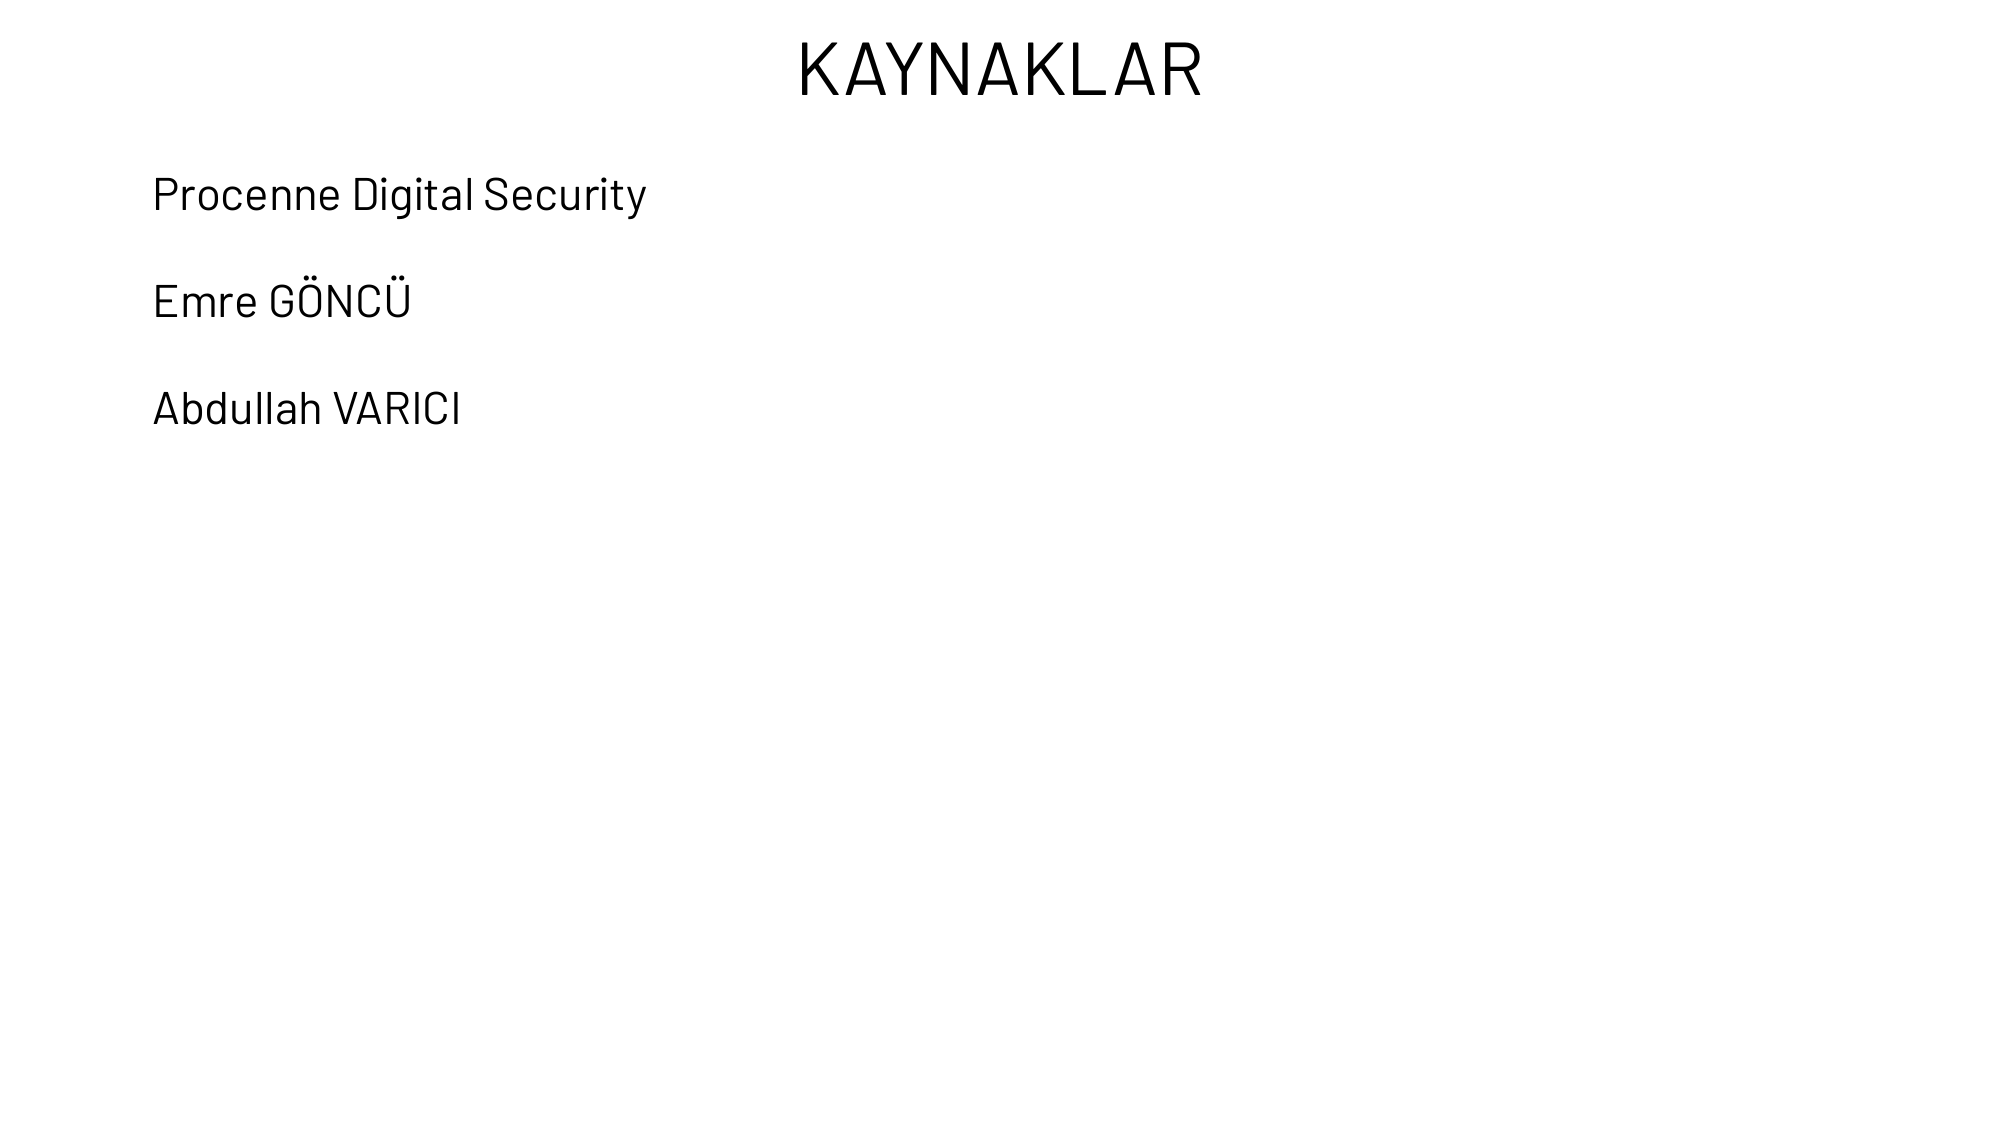

# KAYNAKLAR
Procenne Digital Security
Emre GÖNCÜ
Abdullah VARICI